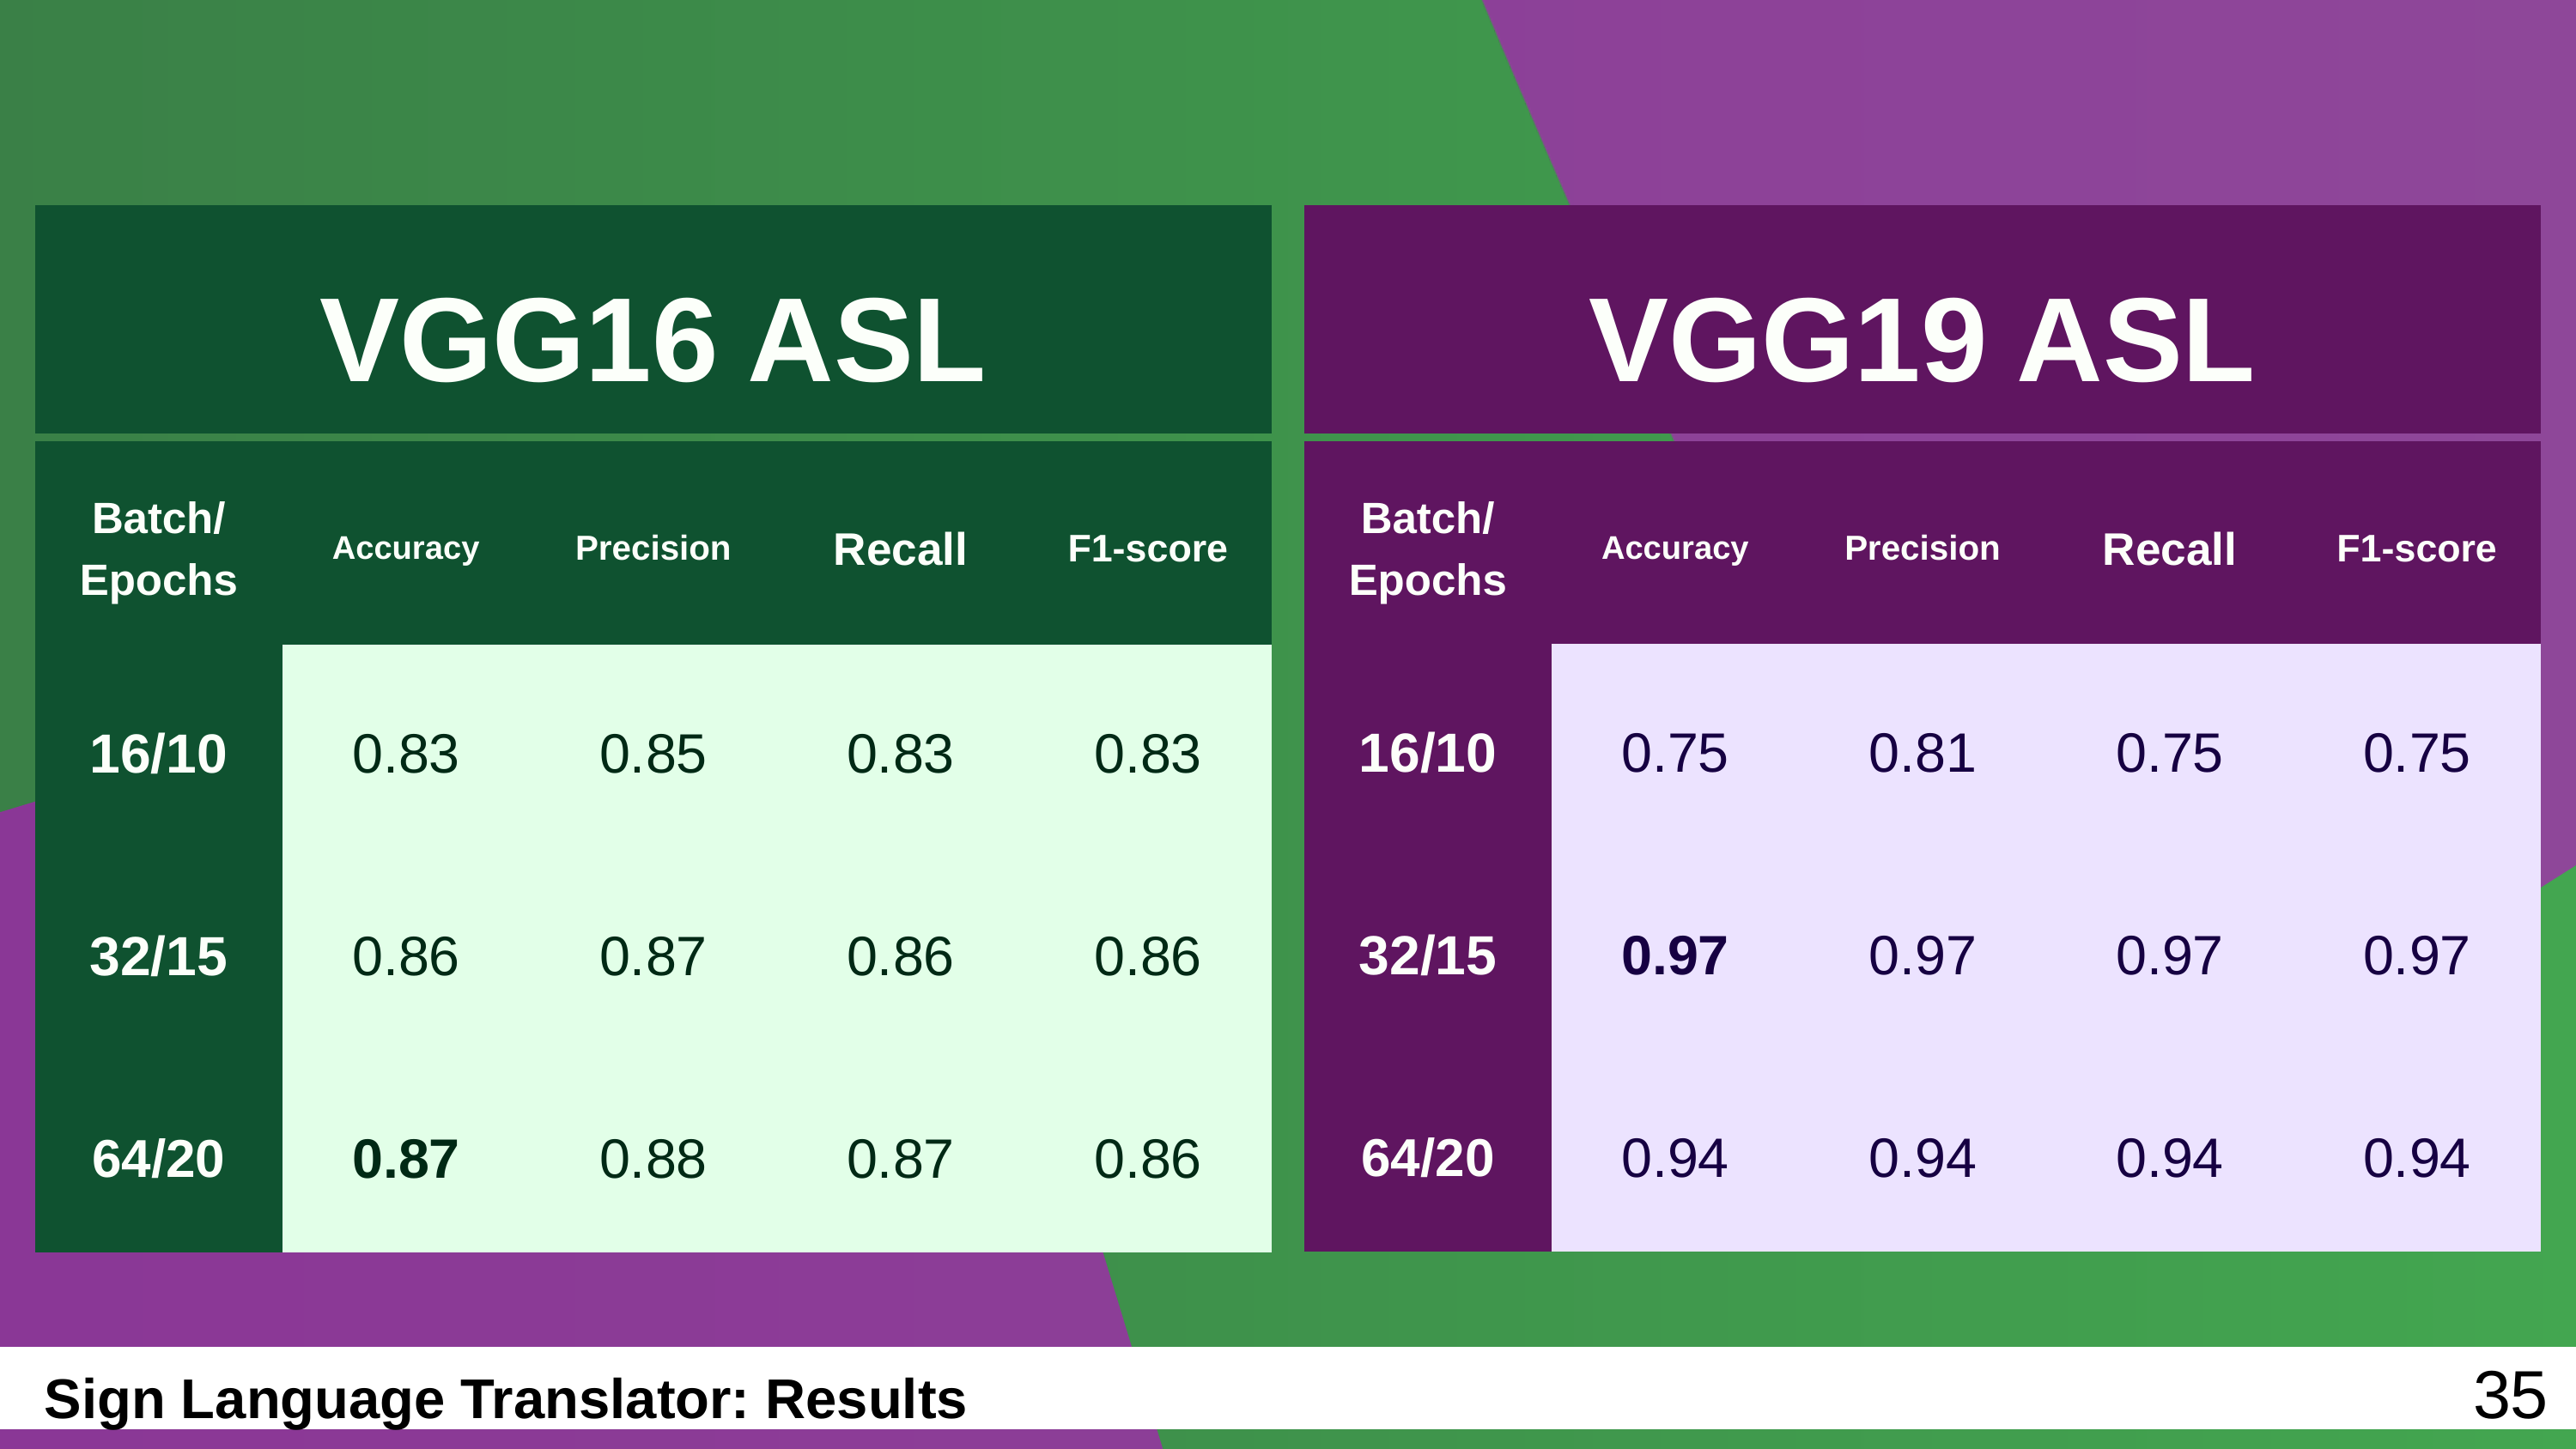

VGG16 ASL

VGG19 ASL
| Batch/ Epochs | Accuracy | Precision | Recall | F1-score |
| --- | --- | --- | --- | --- |
| 16/10 | 0.83 | 0.85 | 0.83 | 0.83 |
| 32/15 | 0.86 | 0.87 | 0.86 | 0.86 |
| 64/20 | 0.87 | 0.88 | 0.87 | 0.86 |
| Batch/ Epochs | Accuracy | Precision | Recall | F1-score |
| --- | --- | --- | --- | --- |
| 16/10 | 0.75 | 0.81 | 0.75 | 0.75 |
| 32/15 | 0.97 | 0.97 | 0.97 | 0.97 |
| 64/20 | 0.94 | 0.94 | 0.94 | 0.94 |

35

Sign Language Translator: Results